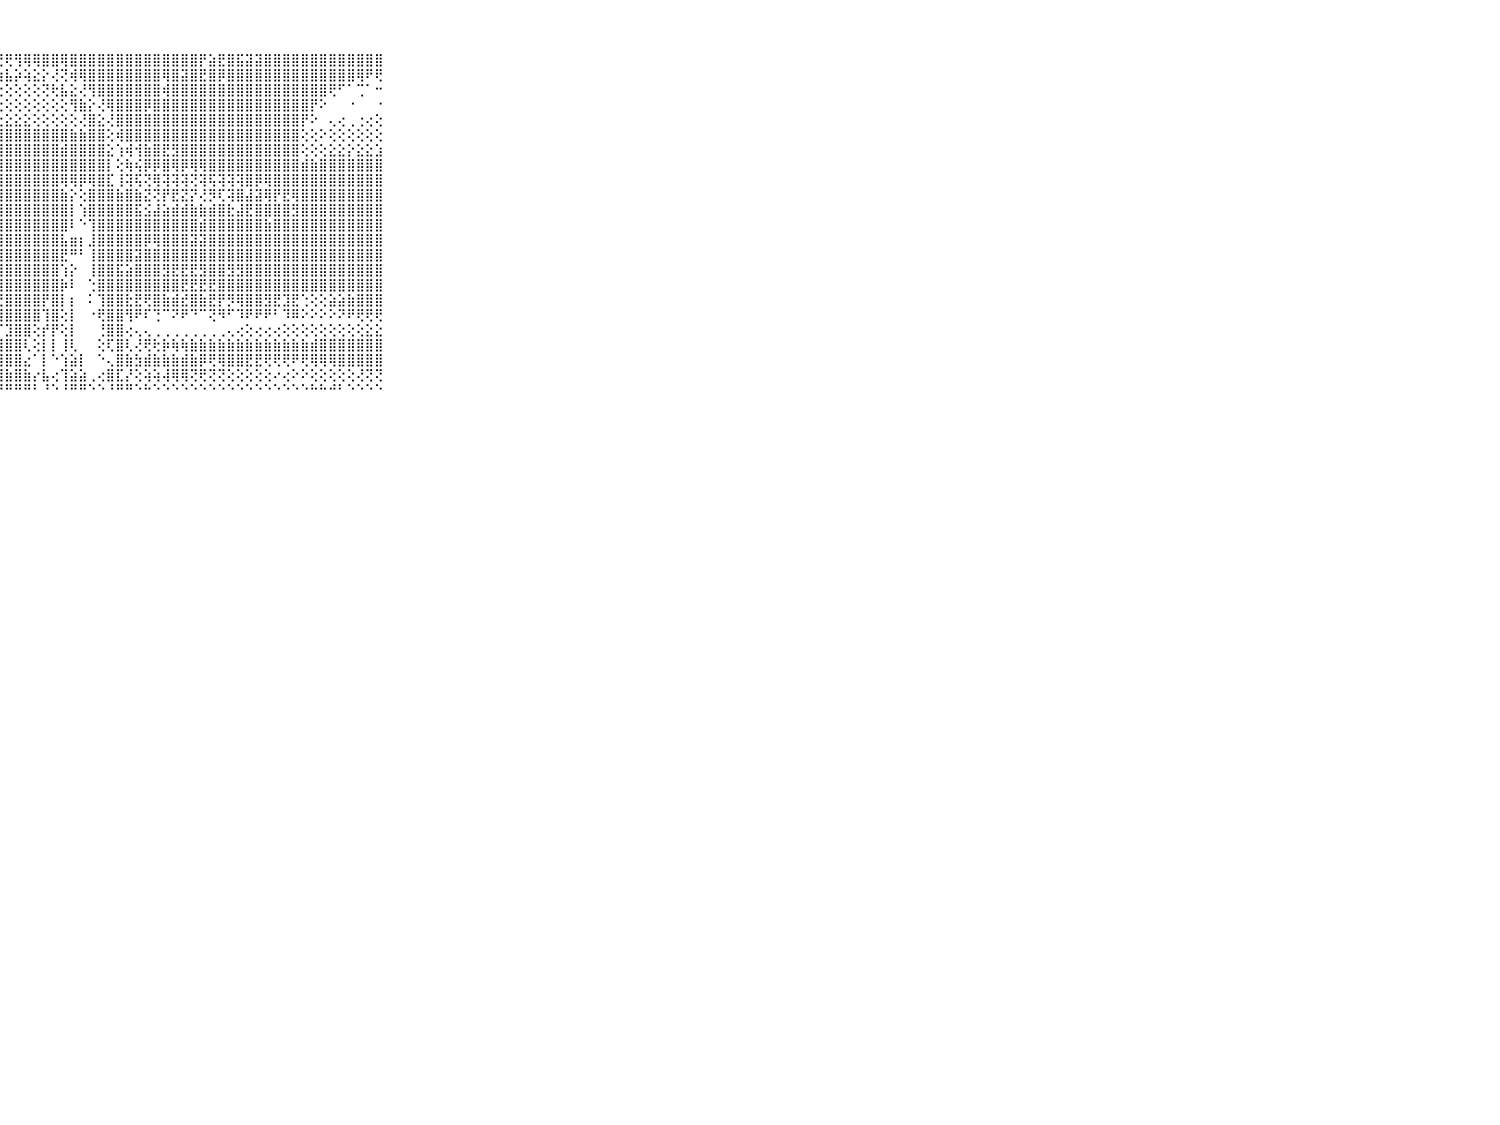

⠀⠀⠀⠀⠀⠀⠀⠀⠀⠀⠀⢕⡗⣕⣗⡕⡺⡏⣹⢷⢏⣹⣜⢜⣜⣜⣜⢜⢟⢻⢿⢿⣿⣿⢿⣿⣿⣿⣿⣿⣿⣿⣿⣿⣿⣿⣿⣿⣿⡟⣵⣟⣿⣯⣽⣽⣿⣿⣿⣿⣿⣿⣿⣿⣿⣿⣿⣿⣿⠀⠀⠀⠀⠀⠀⠀⠀⠀⠀⠀⠀
⠀⠀⠀⠀⠀⠀⠀⠀⠀⠀⠀⢱⣕⣗⣳⢾⢕⡕⢞⡕⢕⣱⡷⣞⣽⣵⣵⣷⣧⡵⢵⣕⡕⢜⢝⢾⢿⣿⣿⣿⣿⣿⣿⣿⣿⢿⣿⣽⣿⣟⣿⡿⣿⣿⣿⣿⣿⣿⣿⣿⣿⣿⣿⣿⣿⣿⢿⠟⢟⠀⠀⠀⠀⠀⠀⠀⠀⠀⠀⠀⠀
⠀⠀⠀⠀⠀⠀⠀⠀⠀⠀⠀⢷⣺⣷⣎⣕⢪⡗⢕⣳⢾⢕⢕⢕⢕⢕⢕⢕⢕⢕⢕⢕⢝⢗⣧⣕⢜⢻⣿⣿⣿⣿⣿⣿⣿⢾⣿⣿⣿⣿⣿⣿⣿⣿⣿⣿⣿⣿⣿⣿⣿⣿⣿⢟⠋⠁⢉⠁⠒⠀⠀⠀⠀⠀⠀⠀⠀⠀⠀⠀⠀
⠀⠀⠀⠀⠀⠀⠀⠀⠀⠀⠀⣿⣻⣿⣷⣞⣫⢝⣼⢇⢕⢕⢕⢕⢕⢕⢕⢕⢕⢕⢕⢕⢕⢕⢕⢻⣷⡕⢜⢿⣿⣿⣿⡿⣿⣿⣿⣿⣿⣿⣿⣿⣿⣿⣿⣿⣿⣿⣿⣿⣿⡟⠕⠀⠀⠐⠀⠀⠐⠀⠀⠀⠀⠀⠀⠀⠀⠀⠀⠀⠀
⠀⠀⠀⠀⠀⠀⠀⠀⠀⠀⠀⢜⣱⣳⡟⢝⢇⢸⣿⣾⣿⣷⣿⣷⣵⣵⣱⣕⣕⣕⣕⢕⢕⢕⢕⢕⢜⣿⣕⢜⣿⣿⣿⣿⣿⣿⣿⣿⣿⣿⣿⣿⣿⣿⣿⣿⣿⣿⣿⣿⡟⠕⠀⢄⢔⢀⢐⢔⢕⠀⠀⠀⠀⠀⠀⠀⠀⠀⠀⠀⠀
⠀⠀⠀⠀⠀⠀⠀⠀⠀⠀⠀⣕⣕⡕⣇⣳⣕⣿⣿⣿⣿⣿⣿⣿⣿⣿⣿⣿⣿⣿⣿⣿⣿⣿⣿⣷⣷⣿⣿⢕⢾⣿⣿⣿⣿⣿⣿⣿⣿⣿⣿⣿⣿⣿⣿⣿⣿⣿⣿⣿⢕⢕⠕⢕⢕⢕⢕⢕⢕⠀⠀⠀⠀⠀⠀⠀⠀⠀⠀⠀⠀
⠀⠀⠀⠀⠀⠀⠀⠀⠀⠀⠀⣞⣟⣗⣗⡜⢜⣿⣿⣿⣿⣿⣿⣿⣿⣿⣿⣿⣿⣿⣿⣿⣿⣿⣾⣿⣿⣿⣿⣕⢱⢾⢺⣷⣿⣟⣻⣿⣿⣿⣿⣿⣿⣿⣿⣿⣿⣿⣿⣿⢕⢕⢕⣕⣕⡕⣕⣕⣱⠀⠀⠀⠀⠀⠀⠀⠀⠀⠀⠀⠀
⠀⠀⠀⠀⠀⠀⠀⠀⠀⠀⠀⢕⢇⢳⣧⣳⢞⣿⣿⣿⣿⣿⣿⣿⣿⣿⣿⣿⣿⣿⣿⣿⣿⣿⣿⣿⣿⣿⣿⡇⢕⢷⢮⡿⡿⣿⢿⡿⢿⢿⣿⣿⣿⣿⣿⣿⣿⣿⣿⣿⣾⣷⣿⣿⣿⣿⣿⣿⣿⠀⠀⠀⠀⠀⠀⠀⠀⠀⠀⠀⠀
⠀⠀⠀⠀⠀⠀⠀⠀⠀⠀⠀⢕⢇⣕⣷⣷⣾⣿⣿⣿⣿⣿⣿⣿⣿⣿⣿⣿⣿⣿⣿⣿⣿⣿⢿⢿⡿⢿⣿⣏⢸⢽⢯⢝⢿⢽⢽⢽⢝⢽⢯⢽⢽⢽⣿⡿⢿⣿⣿⣿⣿⣿⣿⣿⣿⣿⣿⣿⣿⠀⠀⠀⠀⠀⠀⠀⠀⠀⠀⠀⠀
⠀⠀⠀⠀⠀⠀⠀⠀⠀⠀⠀⣜⣇⣟⣿⣿⣿⣿⣿⣿⣿⣿⣿⣿⣿⣿⣿⣿⣿⣿⣿⣿⣿⣿⣷⡕⢕⣿⣿⣿⣷⣿⣷⣝⢝⡟⣟⣝⡝⢜⡻⢏⢽⣿⣼⣽⢿⡟⣟⢿⣿⣿⣿⣿⣿⣿⣿⣿⣿⠀⠀⠀⠀⠀⠀⠀⠀⠀⠀⠀⠀
⠀⠀⠀⠀⠀⠀⠀⠀⠀⠀⠀⣝⣵⣝⣝⡕⣹⢿⣿⣿⣿⣿⣿⣿⣿⣿⣿⣿⣿⣿⣿⣿⣿⣿⣿⡇⢱⣿⣿⣿⣿⣿⣯⣪⣼⣵⣾⣾⣷⣷⣾⣿⣗⣼⣟⣿⣿⣿⣿⣻⣿⣿⣿⣿⣿⣿⣿⣿⣿⠀⠀⠀⠀⠀⠀⠀⠀⠀⠀⠀⠀
⠀⠀⠀⠀⠀⠀⠀⠀⠀⠀⠀⢹⣿⣝⣟⡟⢟⣿⣿⣿⣿⣿⣿⣿⣿⣿⣿⣿⣿⣿⣿⣿⣿⣿⣿⠇⠑⢹⣿⣿⣿⣿⣿⣿⣿⣿⣿⣿⣿⣾⣿⣿⣿⣿⣿⣿⣷⣿⣿⣿⣿⣿⣿⣿⣿⣿⣿⣿⣿⠀⠀⠀⠀⠀⠀⠀⠀⠀⠀⠀⠀
⠀⠀⠀⠀⠀⠀⠀⠀⠀⠀⠀⢕⡝⢕⢾⢕⢕⣾⣿⣿⣿⣿⣿⣿⣿⣿⣿⣿⣿⣿⣿⣿⣿⣿⣧⣶⡆⣸⣿⣿⣿⣿⣿⡿⢿⣿⣿⣿⣽⣽⣿⣿⣿⣿⣿⣿⣿⣿⣿⣿⣿⣿⣿⣿⣿⣿⣿⣿⣿⠀⠀⠀⠀⠀⠀⠀⠀⠀⠀⠀⠀
⠀⠀⠀⠀⠀⠀⠀⠀⠀⠀⠀⢜⢕⣕⢕⢕⢱⣾⣿⣿⣿⣿⣿⣿⣿⣿⣿⣿⣿⣿⣿⣿⣿⣿⣟⠛⠃⢸⣿⣿⣿⣿⣽⣿⣿⣿⣿⣿⣿⣿⣿⣿⣿⣿⣿⣿⣿⣿⣿⣿⣿⣿⣿⣿⣿⣿⣿⣿⣿⠀⠀⠀⠀⠀⠀⠀⠀⠀⠀⠀⠀
⠀⠀⠀⠀⠀⠀⠀⠀⠀⠀⠀⣿⣷⣿⣾⣿⣿⣿⣿⣿⣿⣿⣿⣿⣿⣿⣿⣿⣿⣿⣿⣿⣿⣿⢱⡕⠀⢸⣿⣿⣯⣵⣿⣿⣿⣻⣟⣟⣟⣻⣿⣿⣻⣻⣿⣿⣿⣿⣿⣿⣿⣿⣿⣿⣿⣿⣿⣿⣿⠀⠀⠀⠀⠀⠀⠀⠀⠀⠀⠀⠀
⠀⠀⠀⠀⠀⠀⠀⠀⠀⠀⠀⣿⣿⣿⣿⣿⣿⣿⣿⣿⣿⣿⣿⣿⣿⣿⣿⣿⣿⣿⣿⣿⣿⣿⡷⠇⠀⢑⣿⣿⣿⣿⣿⣿⣿⣿⣿⣟⣟⣟⣟⣿⣿⣿⣿⣿⣿⣿⣿⣿⣿⣿⣿⣿⣿⣿⣿⣿⣿⠀⠀⠀⠀⠀⠀⠀⠀⠀⠀⠀⠀
⠀⠀⠀⠀⠀⠀⠀⠀⠀⠀⠀⣿⣿⣿⣿⣿⣿⣿⡟⣻⣿⣿⣟⣿⣟⣟⣟⣟⣿⣿⣿⣿⡟⣿⡇⡆⠀⠅⢹⣿⣿⣗⣟⢟⣿⣷⣾⣞⣿⣷⣟⡟⡻⢿⣿⣿⣻⣟⣹⣟⢑⢕⢕⣵⣵⣷⣿⣿⣿⠀⠀⠀⠀⠀⠀⠀⠀⠀⠀⠀⠀
⠀⠀⠀⠀⠀⠀⠀⠀⠀⠀⠀⣿⣿⣿⣿⣿⣿⣿⣿⣷⣷⣷⣼⣿⣿⣿⣿⣿⣿⣿⣿⣿⢹⣿⢕⡇⠀⠐⢟⣿⣿⢻⠟⠏⢙⠉⠝⠟⠙⠉⢝⠻⠋⠹⠟⠟⠟⠃⠹⠿⠕⠕⠕⠕⠝⠟⢟⢟⢟⠀⠀⠀⠀⠀⠀⠀⠀⠀⠀⠀⠀
⠀⠀⠀⠀⠀⠀⠀⠀⠀⠀⠀⢟⢿⢟⢏⢝⢟⢟⢟⢟⢛⢛⢏⢝⢝⣝⣝⡍⣹⣿⣿⢕⡞⡟⢕⡇⠀⠀⢘⣿⣿⢔⢄⢄⢀⢀⢀⢀⢀⢀⢀⢀⢄⢔⢕⢔⢔⢔⢕⢕⢕⢕⢕⢕⢕⢕⢕⣕⣕⠀⠀⠀⠀⠀⠀⠀⠀⠀⠀⠀⠀
⠀⠀⠀⠀⠀⠀⠀⠀⠀⠀⠀⢕⢕⢕⢕⢕⢕⢕⢕⢕⢕⢕⢕⢗⣗⣹⣽⣽⣿⣿⢇⢕⡇⡇⢸⢇⠀⠀⢕⢏⣿⢇⢜⢟⢗⡷⢷⢷⣷⣷⣷⣷⣷⣷⣷⣷⣷⣷⣷⣷⣷⣾⣿⣿⣿⣿⣿⣿⣿⠀⠀⠀⠀⠀⠀⠀⠀⠀⠀⠀⠀
⠀⠀⠀⠀⠀⠀⠀⠀⠀⠀⠀⢱⣷⣷⣷⣵⣵⣷⣷⣷⣷⣿⣿⣿⣿⣿⣿⣿⣿⣿⣔⠁⡇⠑⢱⣵⡇⠀⠑⢄⣿⣷⣳⣾⣷⣷⣷⣾⣷⡿⢟⢿⣿⣿⣟⣟⢟⢟⢟⠟⢟⢿⢿⢿⣿⣿⣿⣿⣿⠀⠀⠀⠀⠀⠀⠀⠀⠀⠀⠀⠀
⠀⠀⠀⠀⠀⠀⠀⠀⠀⠀⠀⠘⢝⢙⢝⢟⢟⢿⣿⣿⣿⣿⣿⣿⣿⣿⣿⣿⣷⣿⣷⡔⣧⢔⢹⣵⣵⢀⢔⣿⣏⡜⢕⢵⢵⢼⢿⢿⢝⢟⢝⢝⢕⢕⢕⢕⢕⠔⢔⠕⠕⢕⢕⢕⢕⢕⢜⢝⢝⠀⠀⠀⠀⠀⠀⠀⠀⠀⠀⠀⠀
⠀⠀⠀⠀⠀⠀⠀⠀⠀⠀⠀⠀⠀⠀⠑⠑⠑⠘⠛⠛⠙⠛⠛⠛⠛⠛⠛⠛⠛⠛⠛⠃⠘⠑⠘⠛⠛⠑⠑⠘⠛⠛⠑⠓⠑⠑⠑⠑⠑⠑⠑⠑⠑⠑⠑⠑⠑⠑⠑⠑⠑⠓⠓⠚⠃⠑⠑⠑⠑⠀⠀⠀⠀⠀⠀⠀⠀⠀⠀⠀⠀